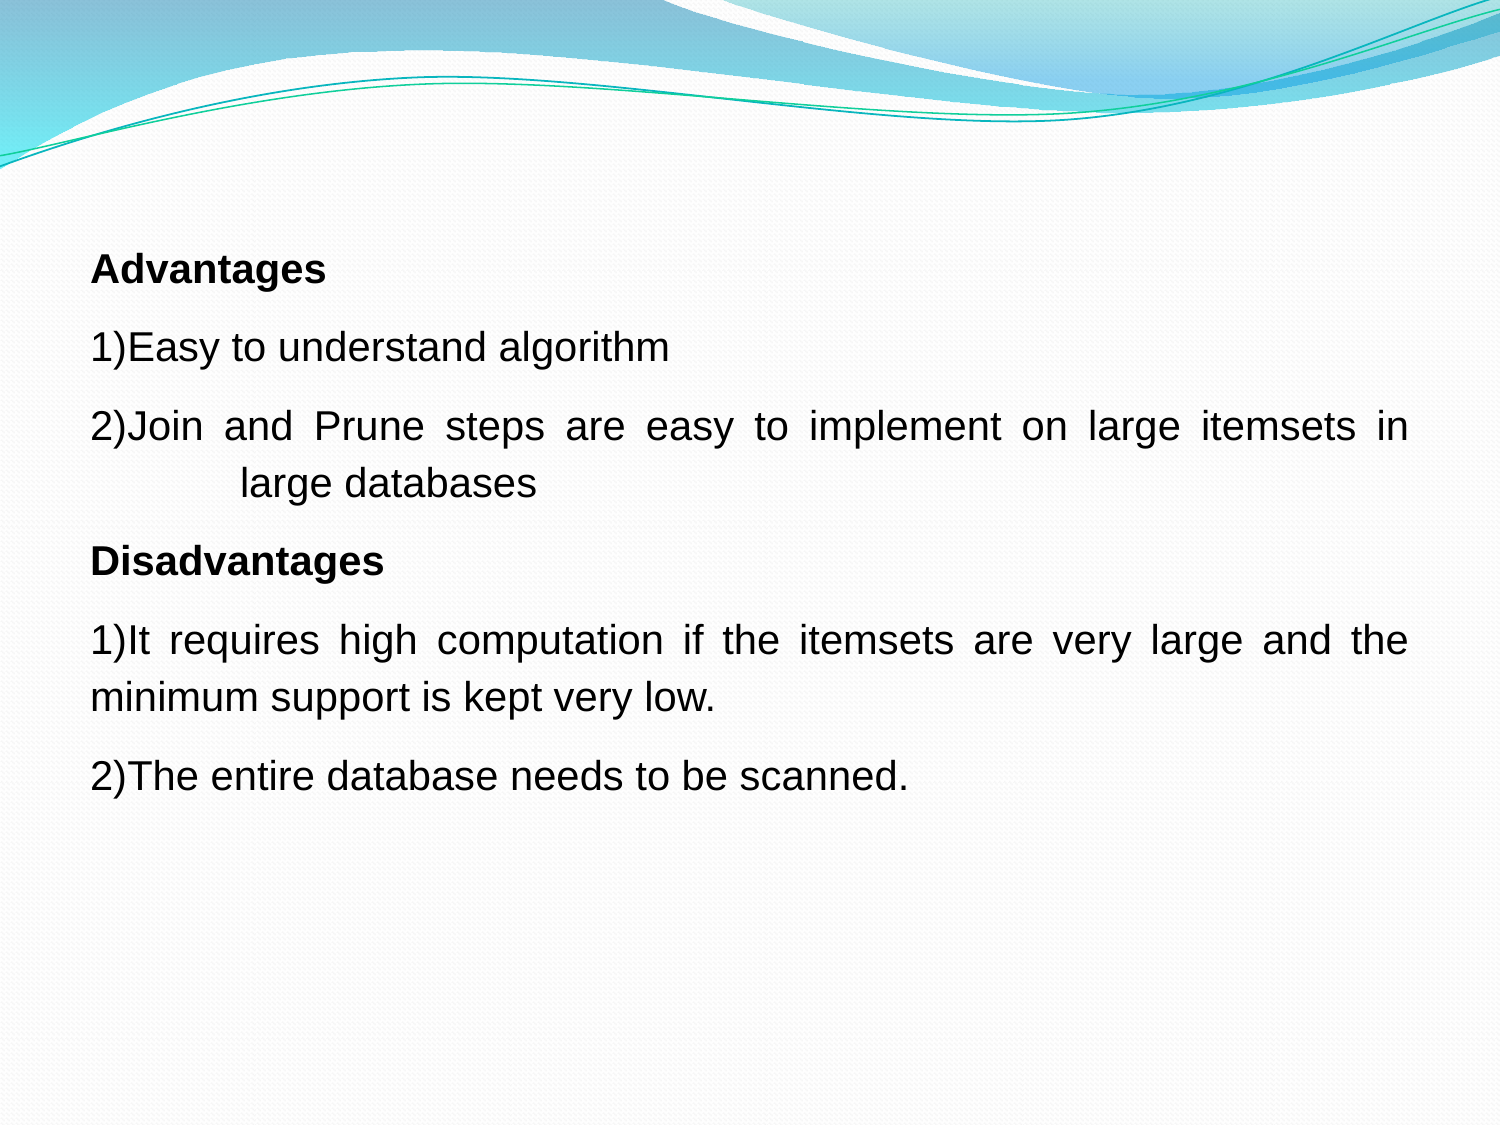

Advantages
1)Easy to understand algorithm
2)Join and Prune steps are easy to implement on large itemsets in 	large databases
Disadvantages
1)It requires high computation if the itemsets are very large and the minimum support is kept very low.
2)The entire database needs to be scanned.